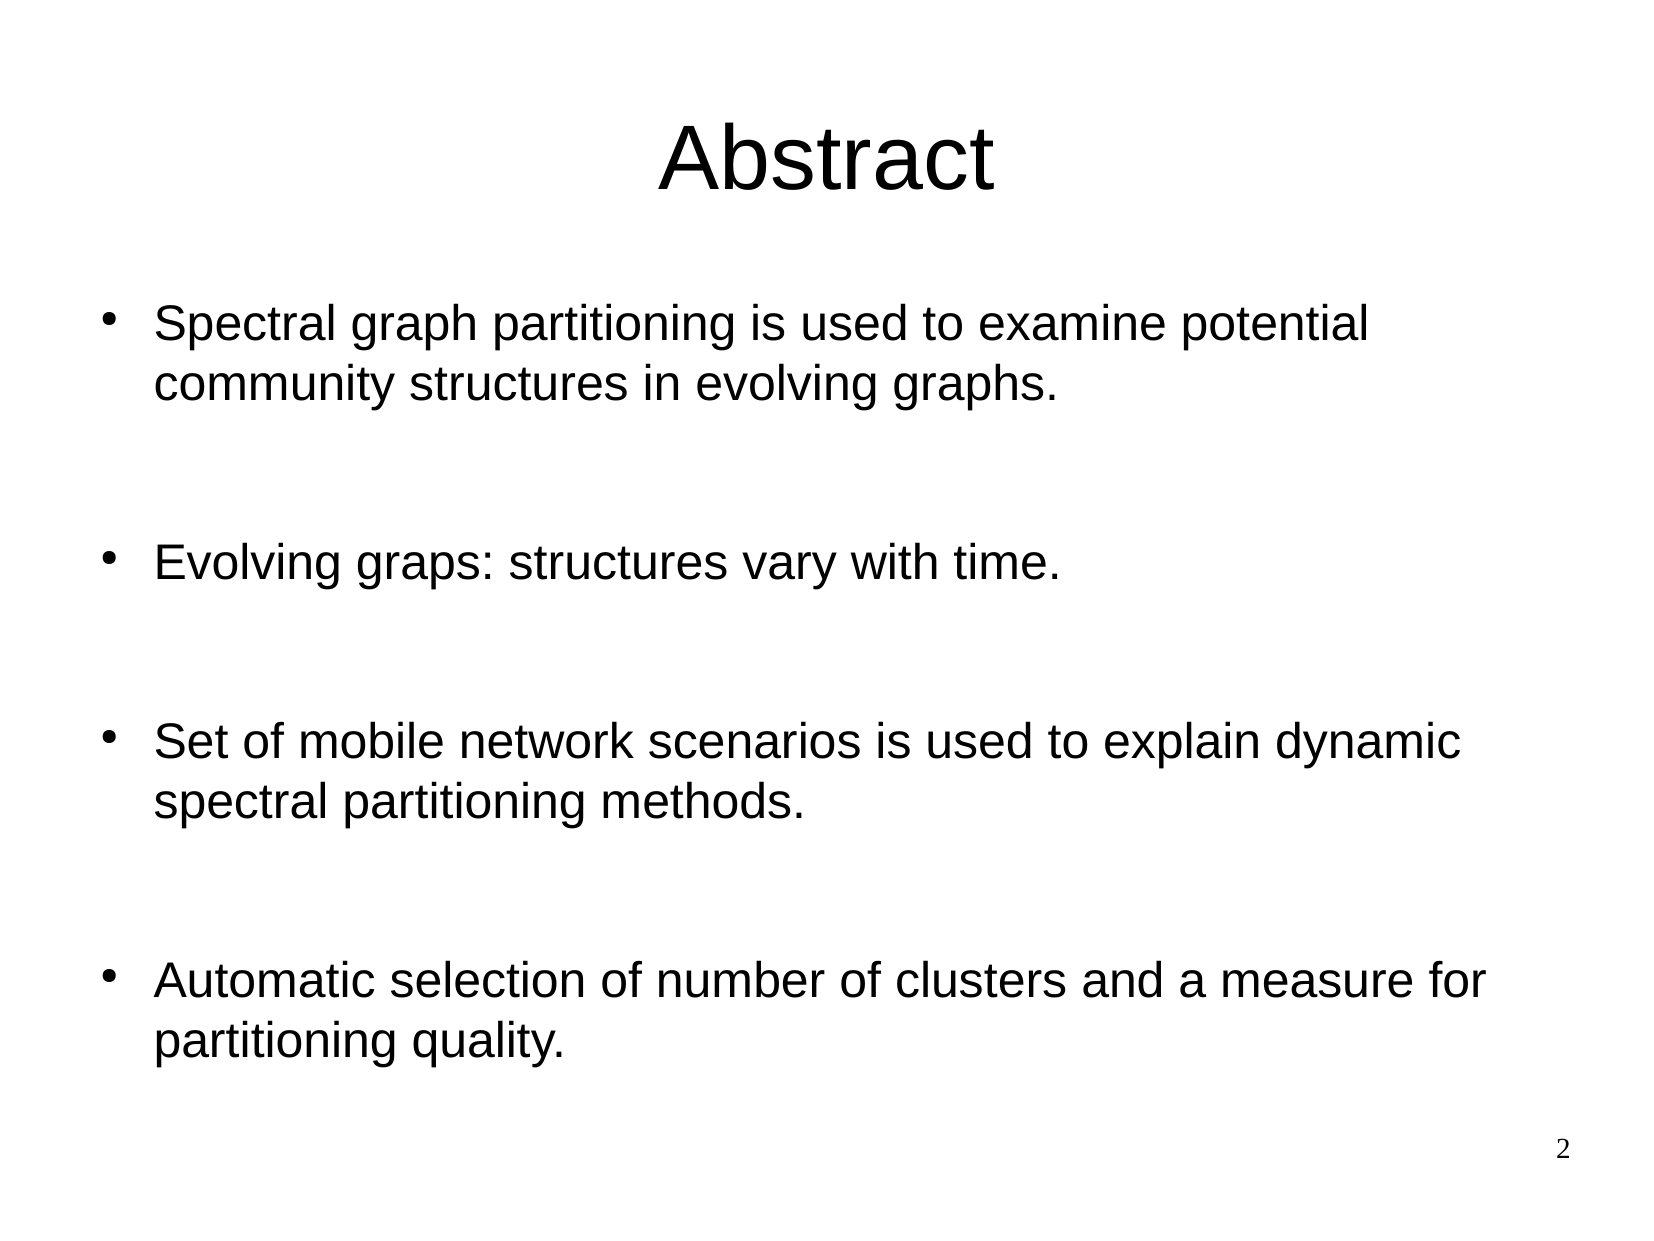

Abstract
Spectral graph partitioning is used to examine potential community structures in evolving graphs.

Evolving graps: structures vary with time.

Set of mobile network scenarios is used to explain dynamic spectral partitioning methods.

Automatic selection of number of clusters and a measure for partitioning quality.
2